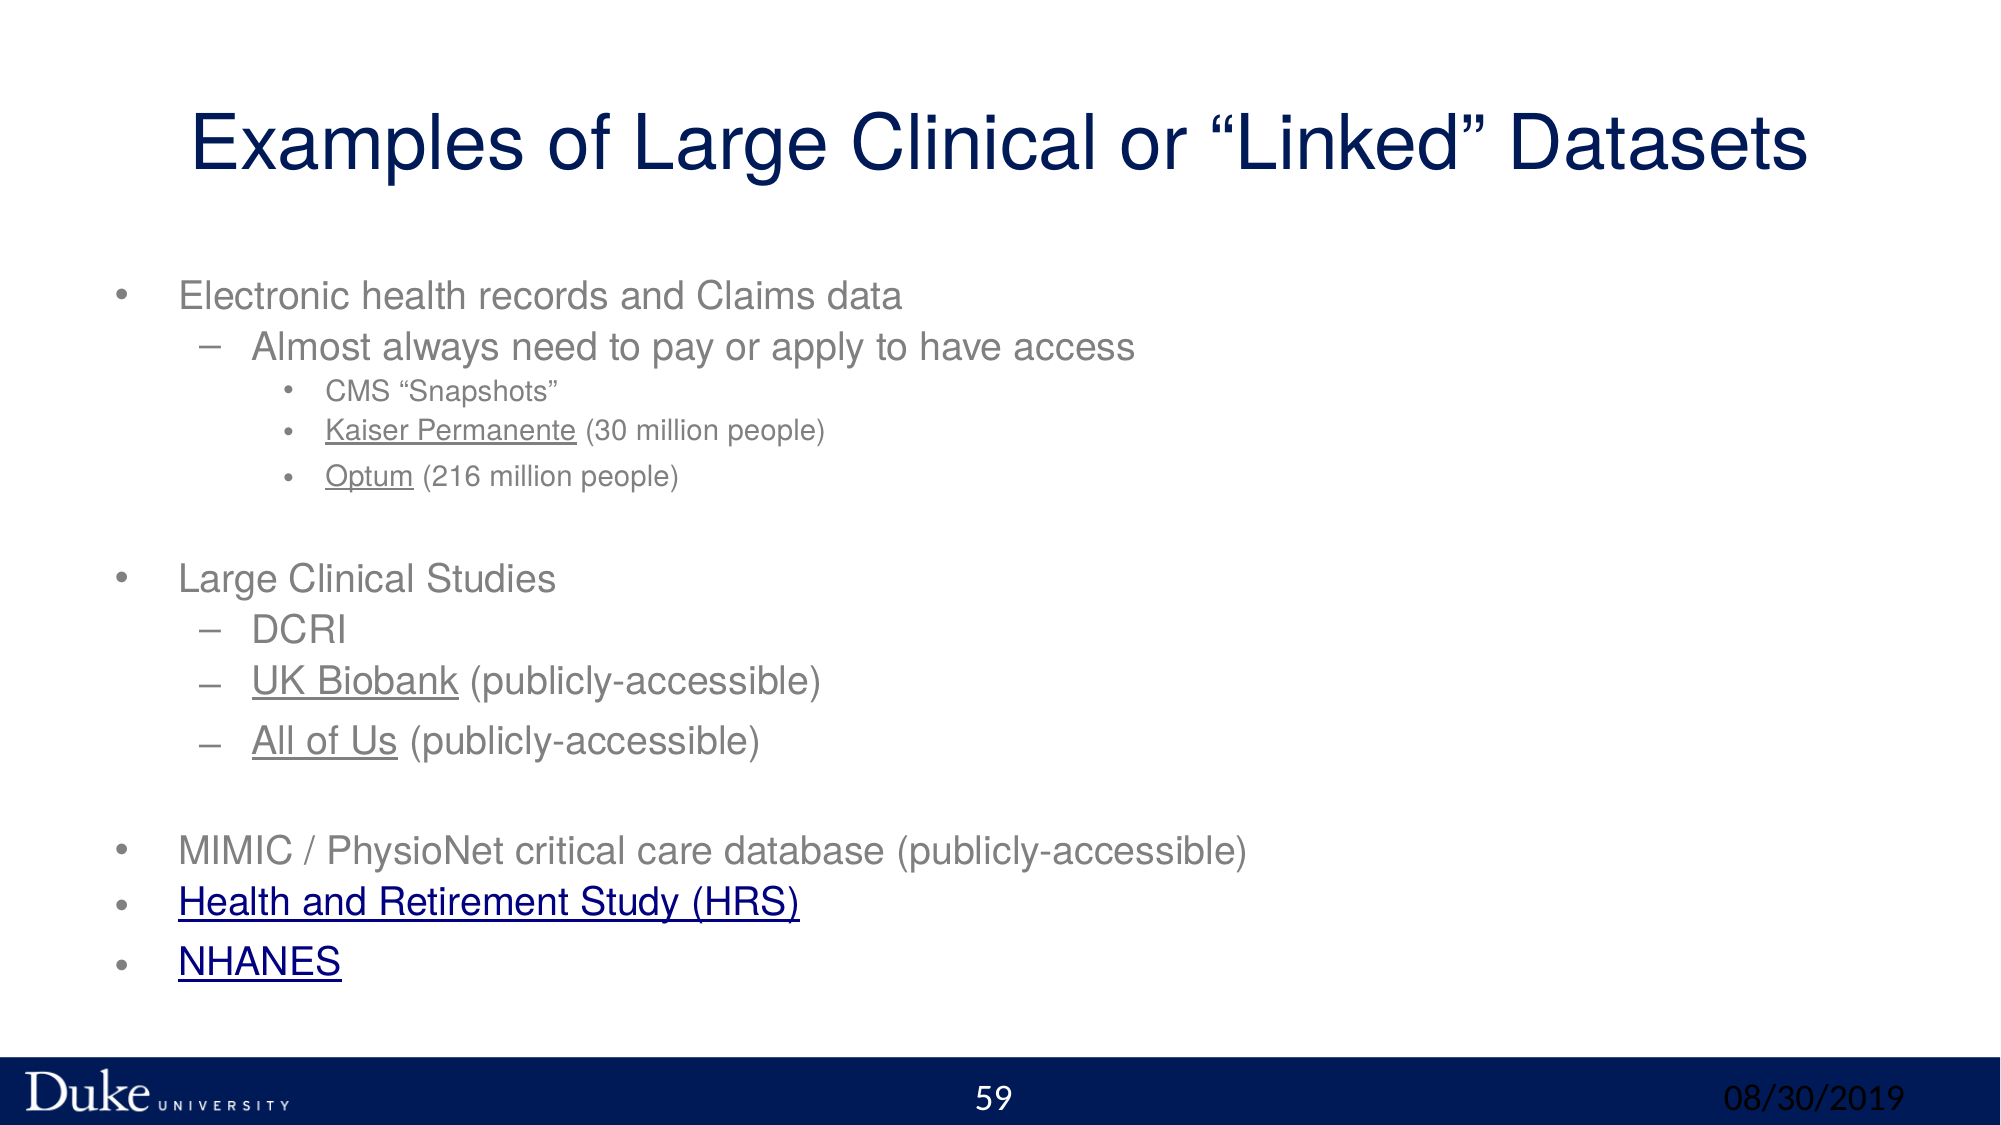

# Examples of Large Clinical or “Linked” Datasets
Electronic health records and Claims data
Almost always need to pay or apply to have access
CMS “Snapshots”
Kaiser Permanente (30 million people)
Optum (216 million people)

Large Clinical Studies
DCRI
UK Biobank (publicly-accessible)
All of Us (publicly-accessible)

MIMIC / PhysioNet critical care database (publicly-accessible)
Health and Retirement Study (HRS)
NHANES

59
08/30/2019